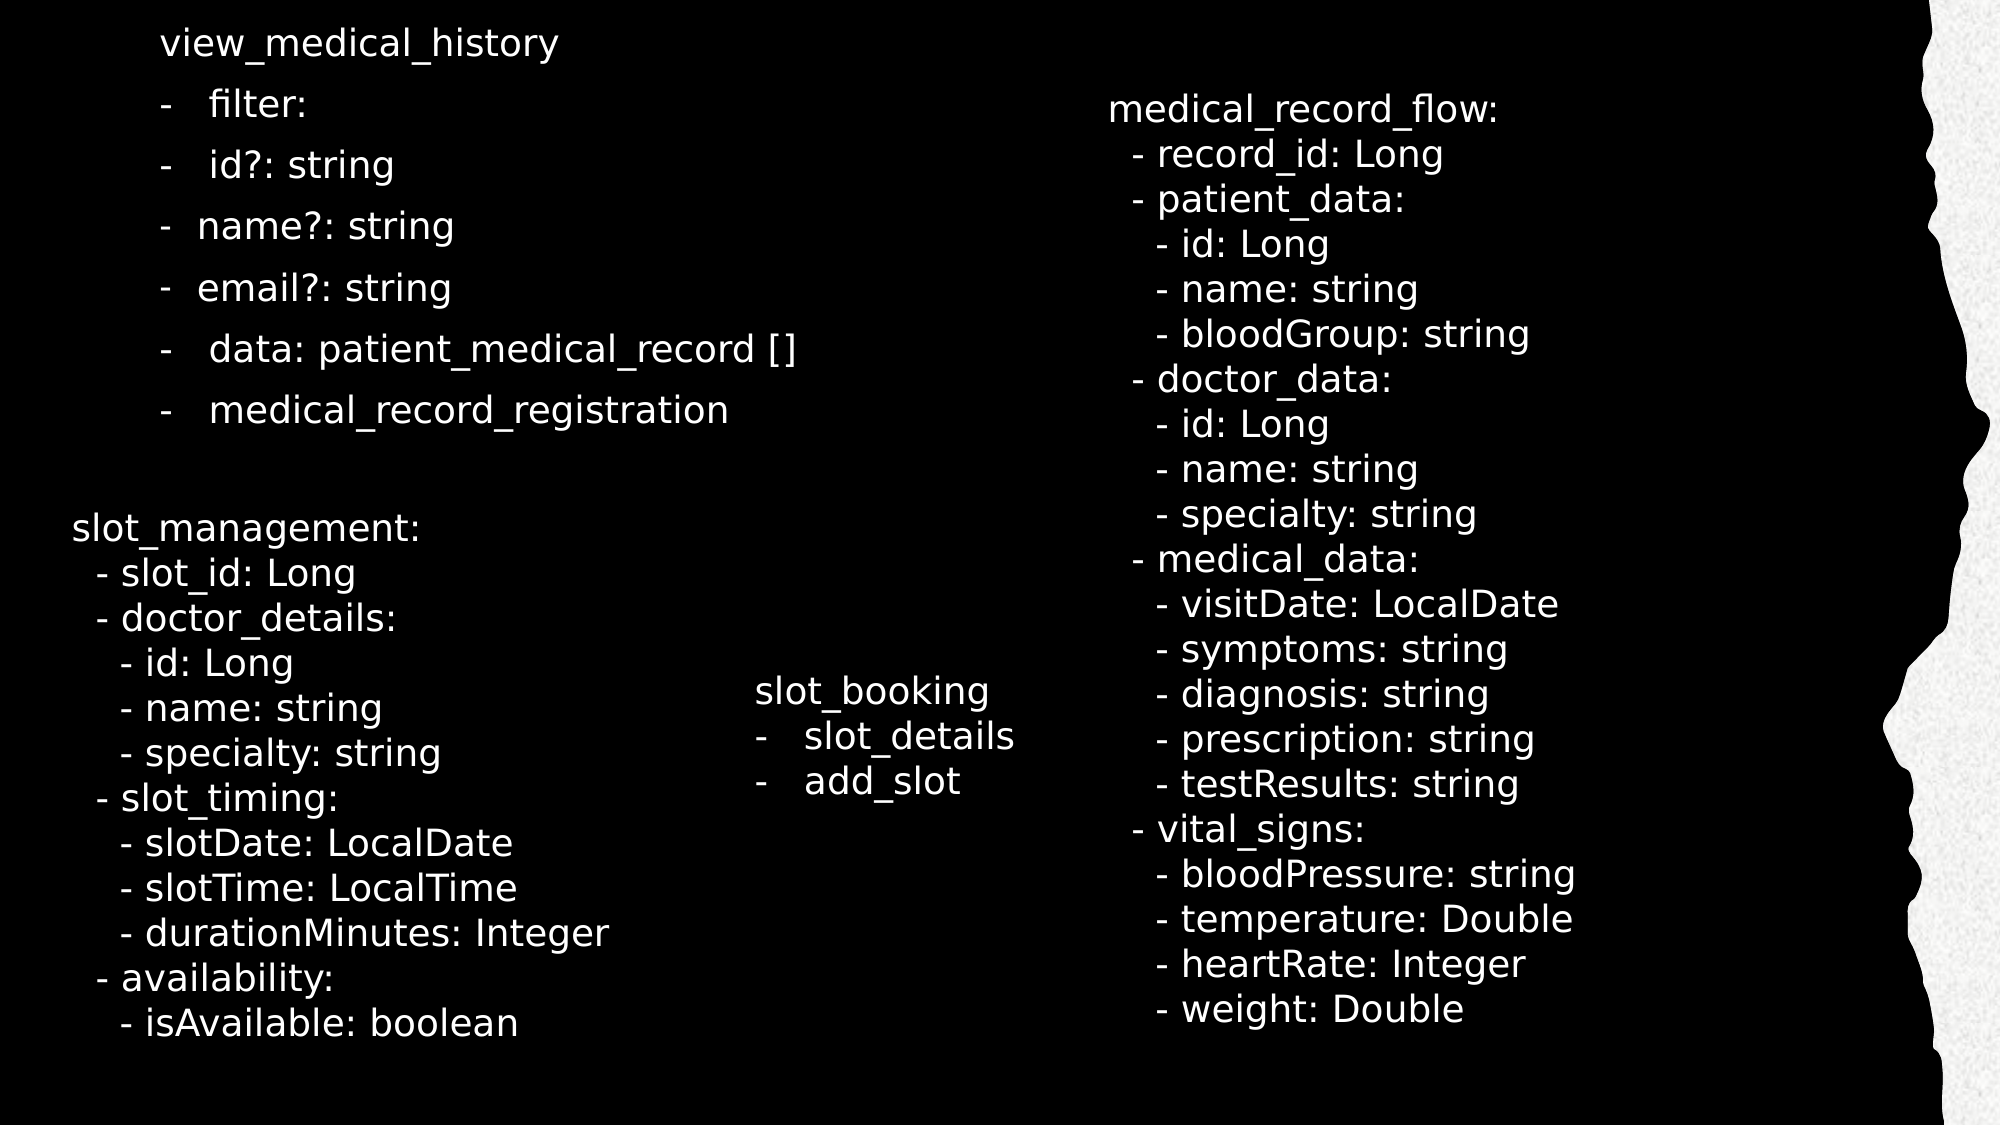

medical_record_flow:
  - record_id: Long
  - patient_data:
    - id: Long
    - name: string
    - bloodGroup: string
  - doctor_data:
    - id: Long
    - name: string
    - specialty: string
  - medical_data:
    - visitDate: LocalDate
    - symptoms: string
    - diagnosis: string
    - prescription: string
    - testResults: string
  - vital_signs:
    - bloodPressure: string
    - temperature: Double
    - heartRate: Integer
    - weight: Double
view_medical_history
-   filter:
-   id?: string
name?: string
email?: string
-   data: patient_medical_record []
-   medical_record_registration
slot_management:
  - slot_id: Long
  - doctor_details:
    - id: Long
    - name: string
    - specialty: string
  - slot_timing:
    - slotDate: LocalDate
    - slotTime: LocalTime
    - durationMinutes: Integer
  - availability:
    - isAvailable: boolean
slot_booking
-   slot_details
-   add_slot